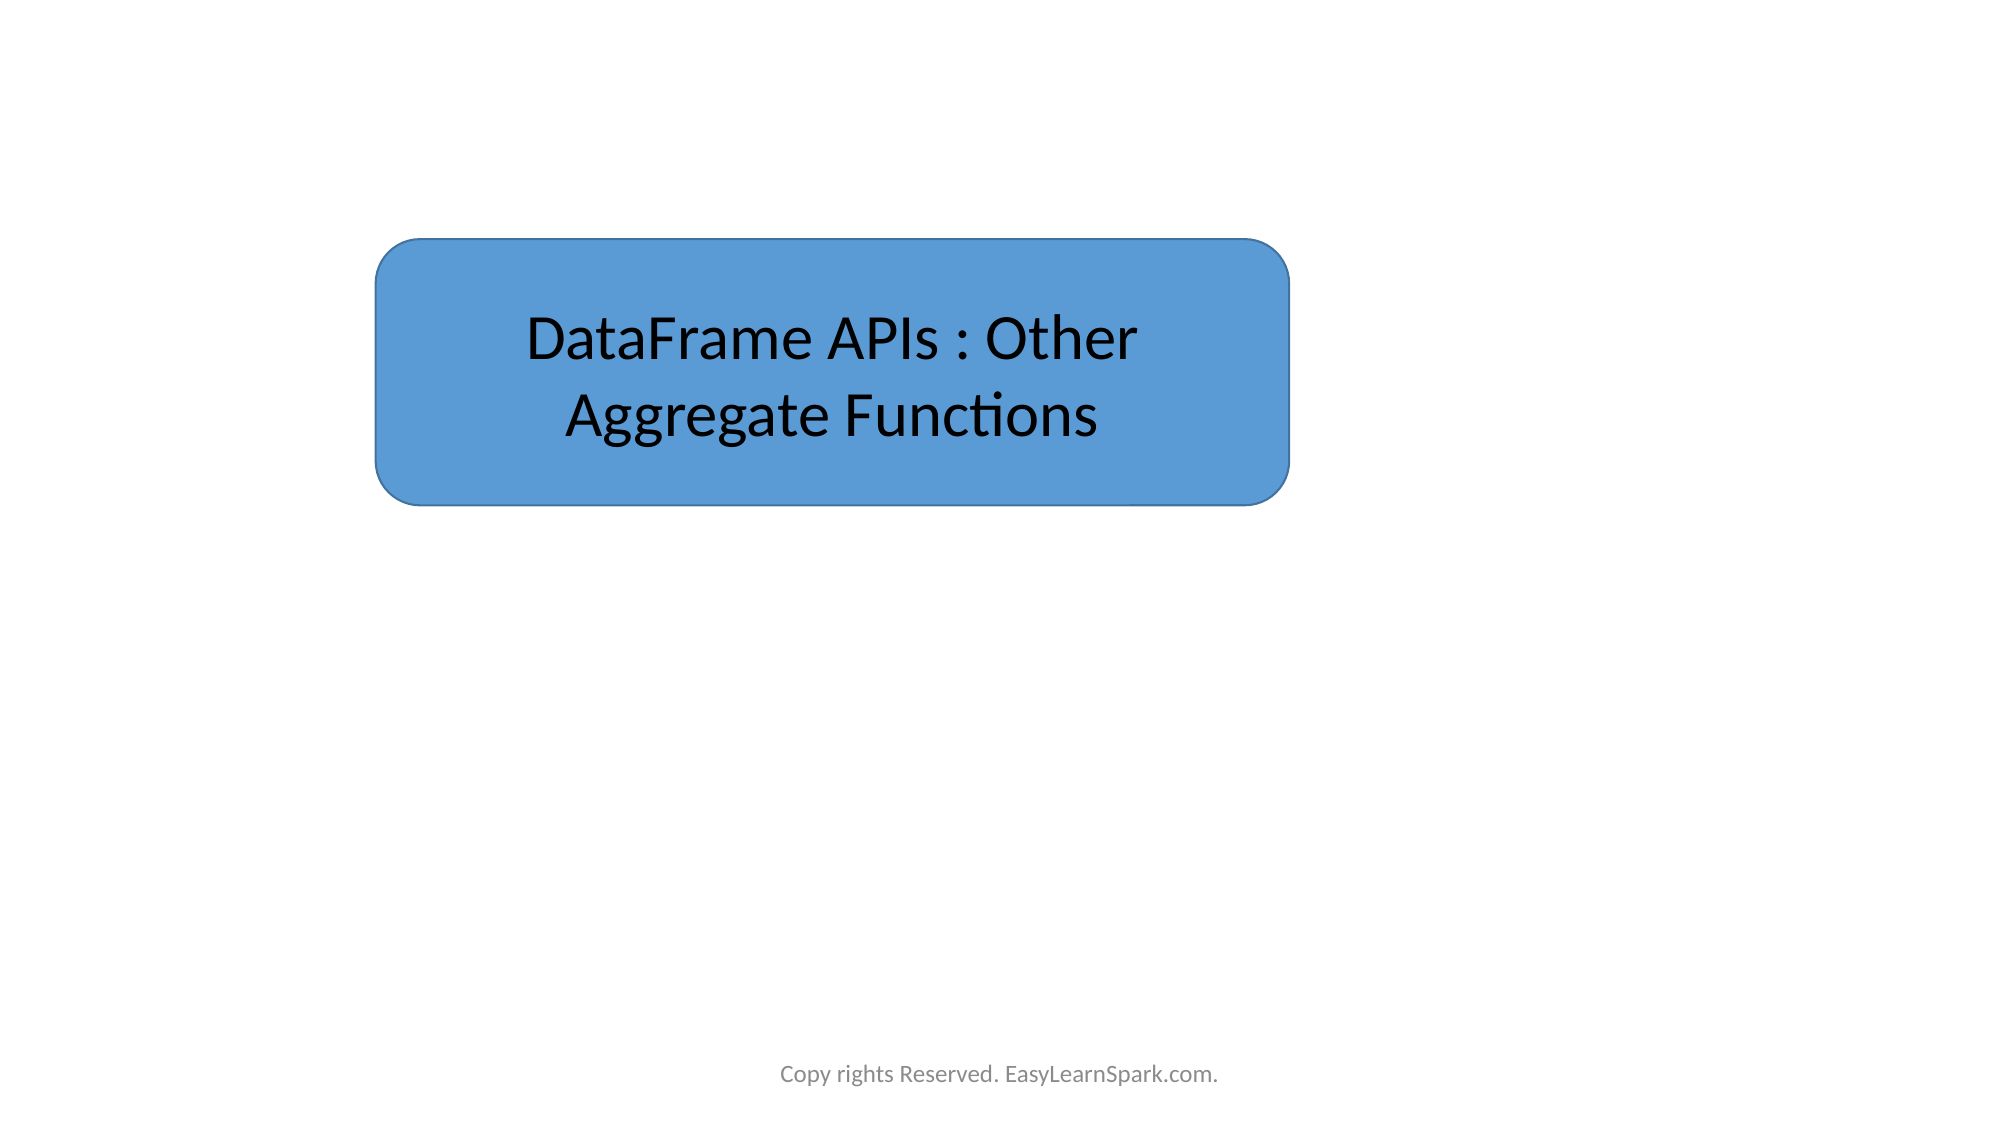

DataFrame APIs : Other Aggregate Functions
Copy rights Reserved. EasyLearnSpark.com.